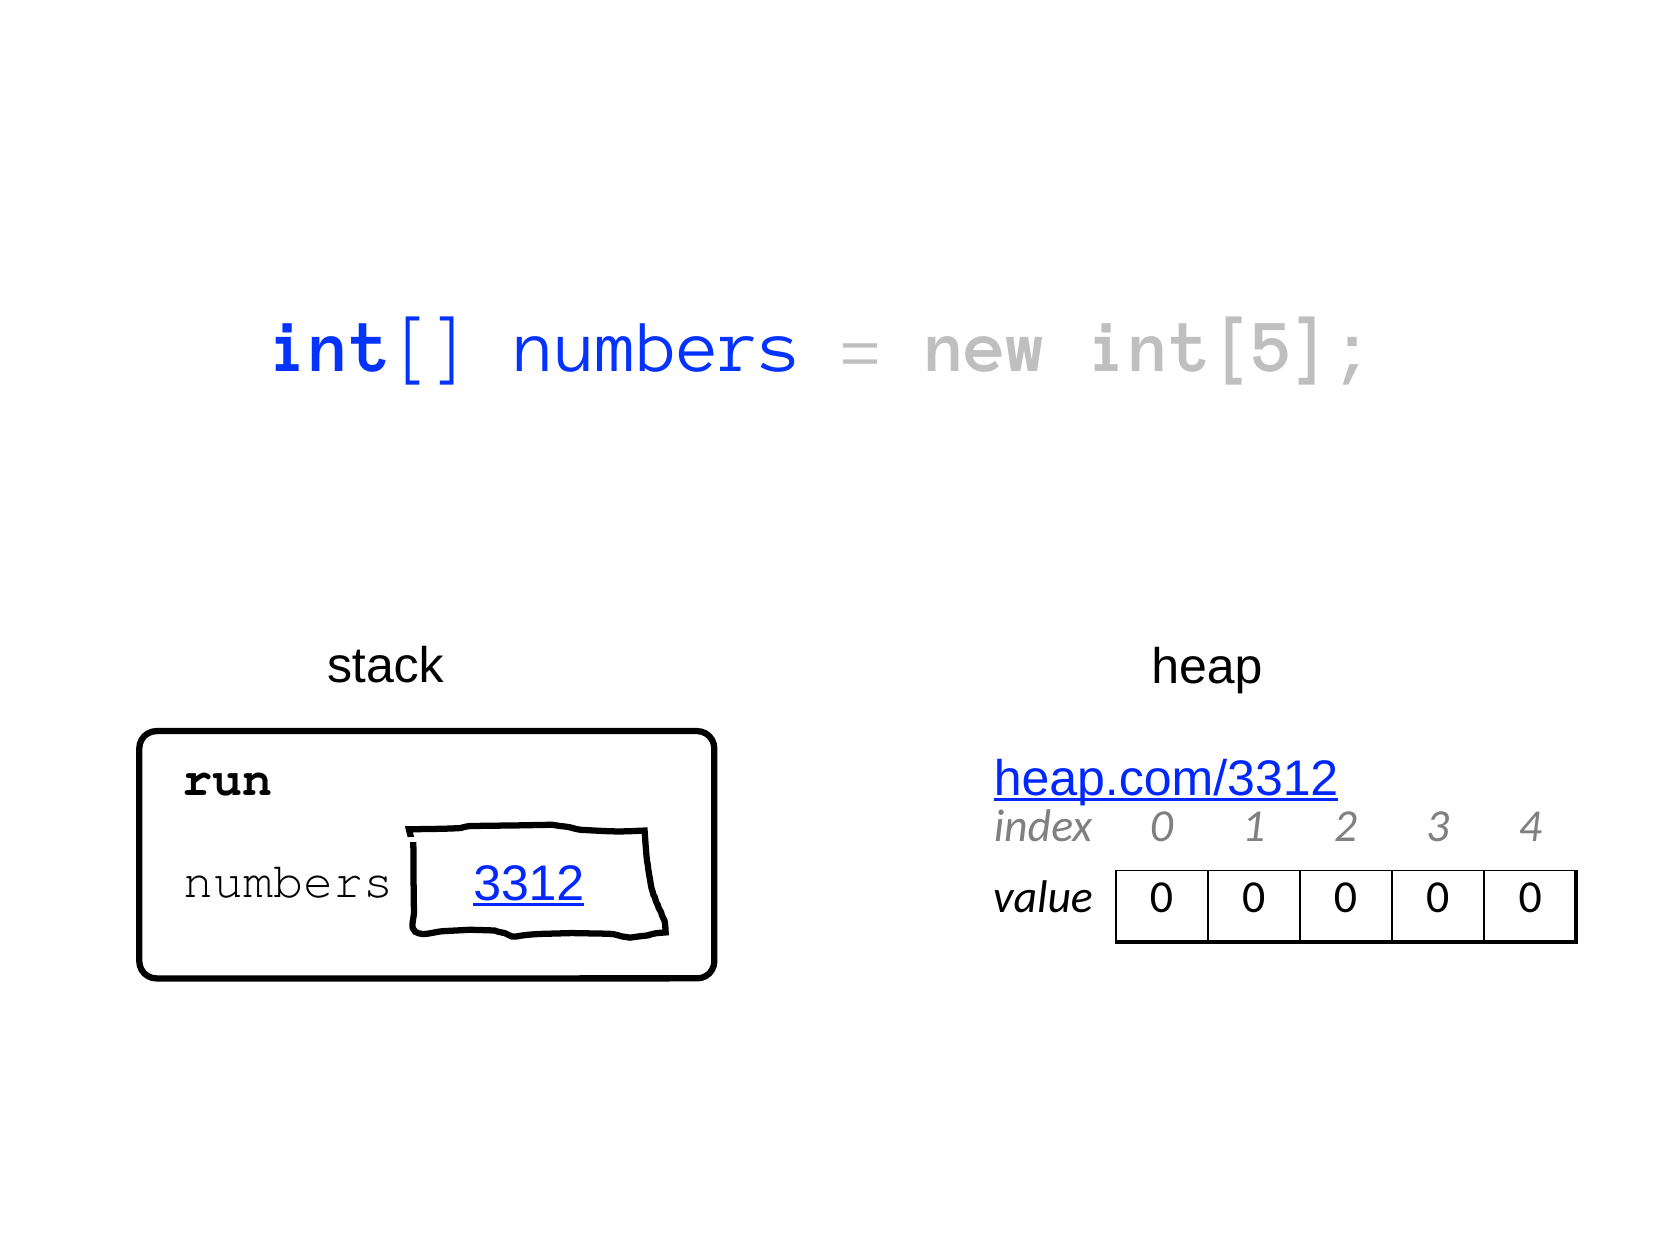

int[] numbers = new int[5];

stack
heap

run
heap.com/3312
| index | 0 | 1 | 2 | 3 | 4 |
| --- | --- | --- | --- | --- | --- |
| value | 0 | 0 | 0 | 0 | 0 |

numbers
3312